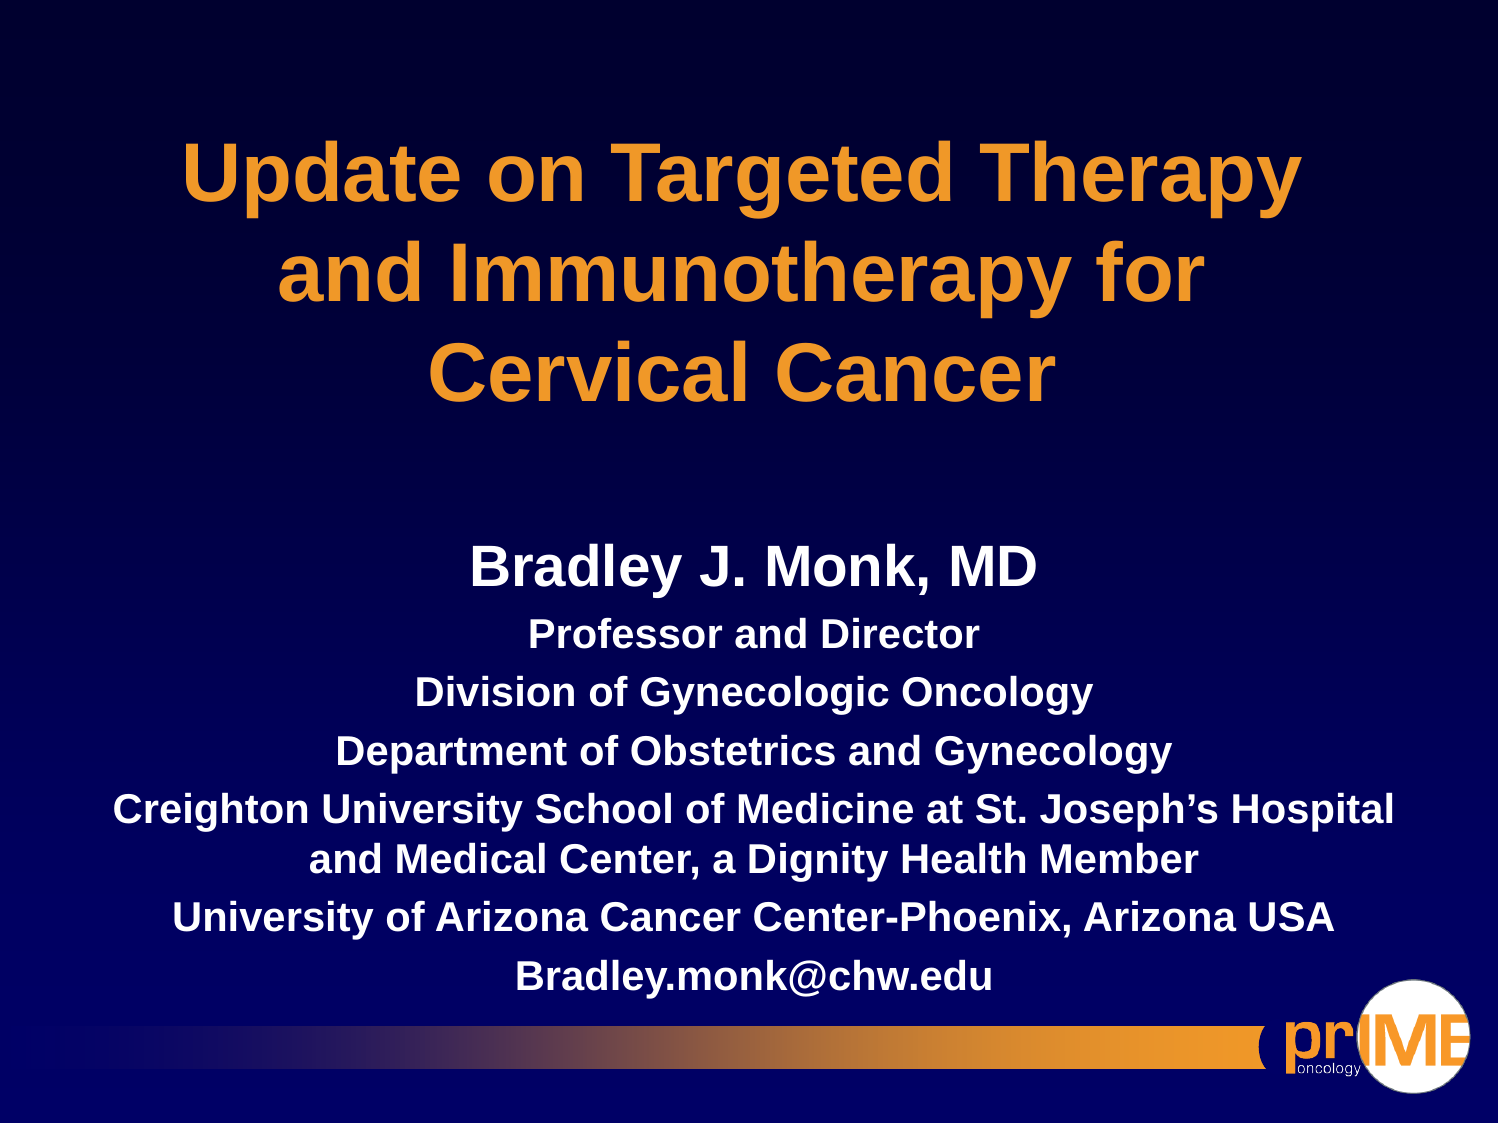

# Update on Targeted Therapy and Immunotherapy for Cervical Cancer
Bradley J. Monk, MD
Professor and Director
Division of Gynecologic Oncology
Department of Obstetrics and Gynecology
Creighton University School of Medicine at St. Joseph’s Hospital and Medical Center, a Dignity Health Member
University of Arizona Cancer Center-Phoenix, Arizona USA
Bradley.monk@chw.edu